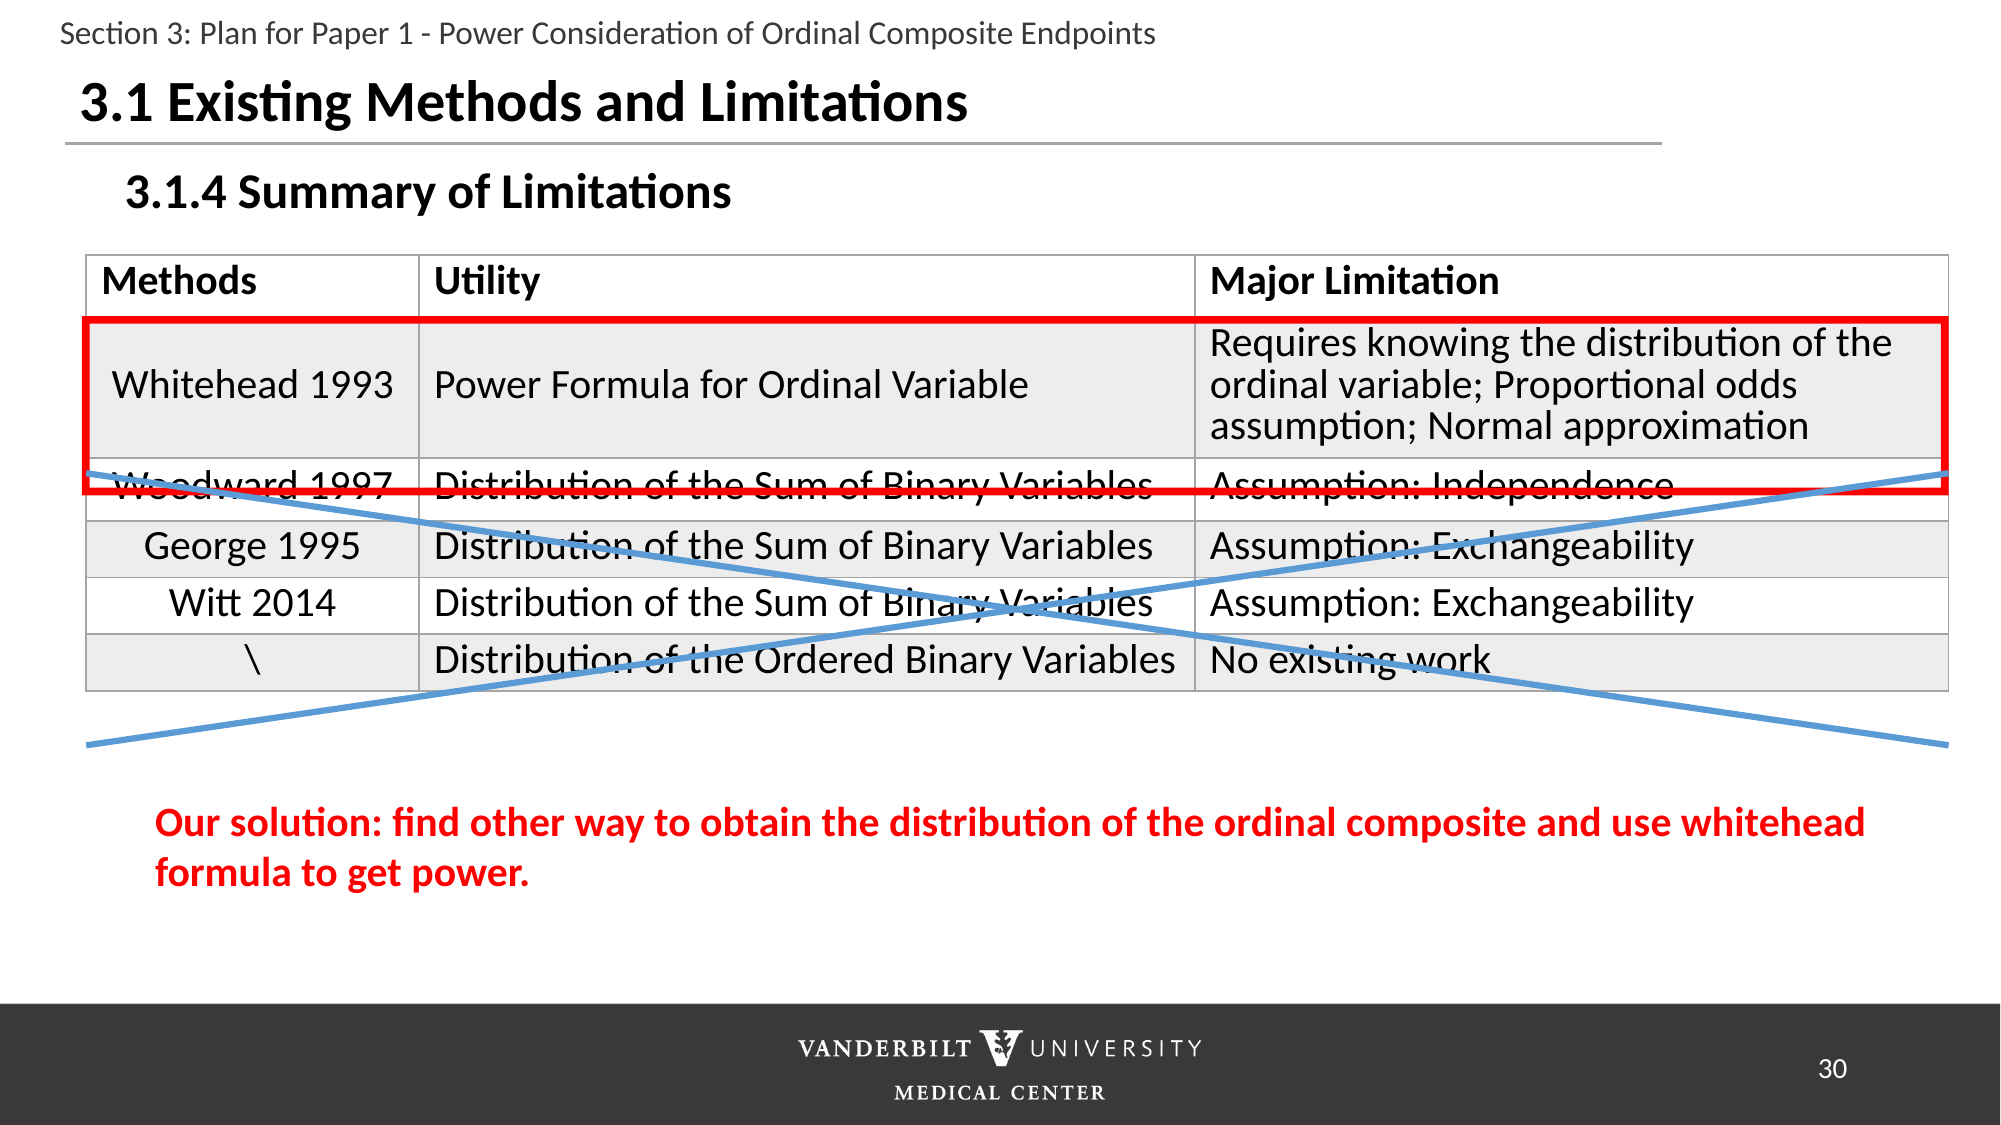

Section 3: Plan for Paper 1 - Power Consideration of Ordinal Composite Endpoints
3.1 Existing Methods and Limitations
3.1.4 Summary of Limitations
| Methods | Utility | Major Limitation |
| --- | --- | --- |
| Whitehead 1993 | Power Formula for Ordinal Variable | Requires knowing the distribution of the ordinal variable; Proportional odds assumption; Normal approximation |
| Woodward 1997 | Distribution of the Sum of Binary Variables | Assumption: Independence |
| George 1995 | Distribution of the Sum of Binary Variables | Assumption: Exchangeability |
| Witt 2014 | Distribution of the Sum of Binary Variables | Assumption: Exchangeability |
| \ | Distribution of the Ordered Binary Variables | No existing work |

Our solution: find other way to obtain the distribution of the ordinal composite and use whitehead formula to get power.
30